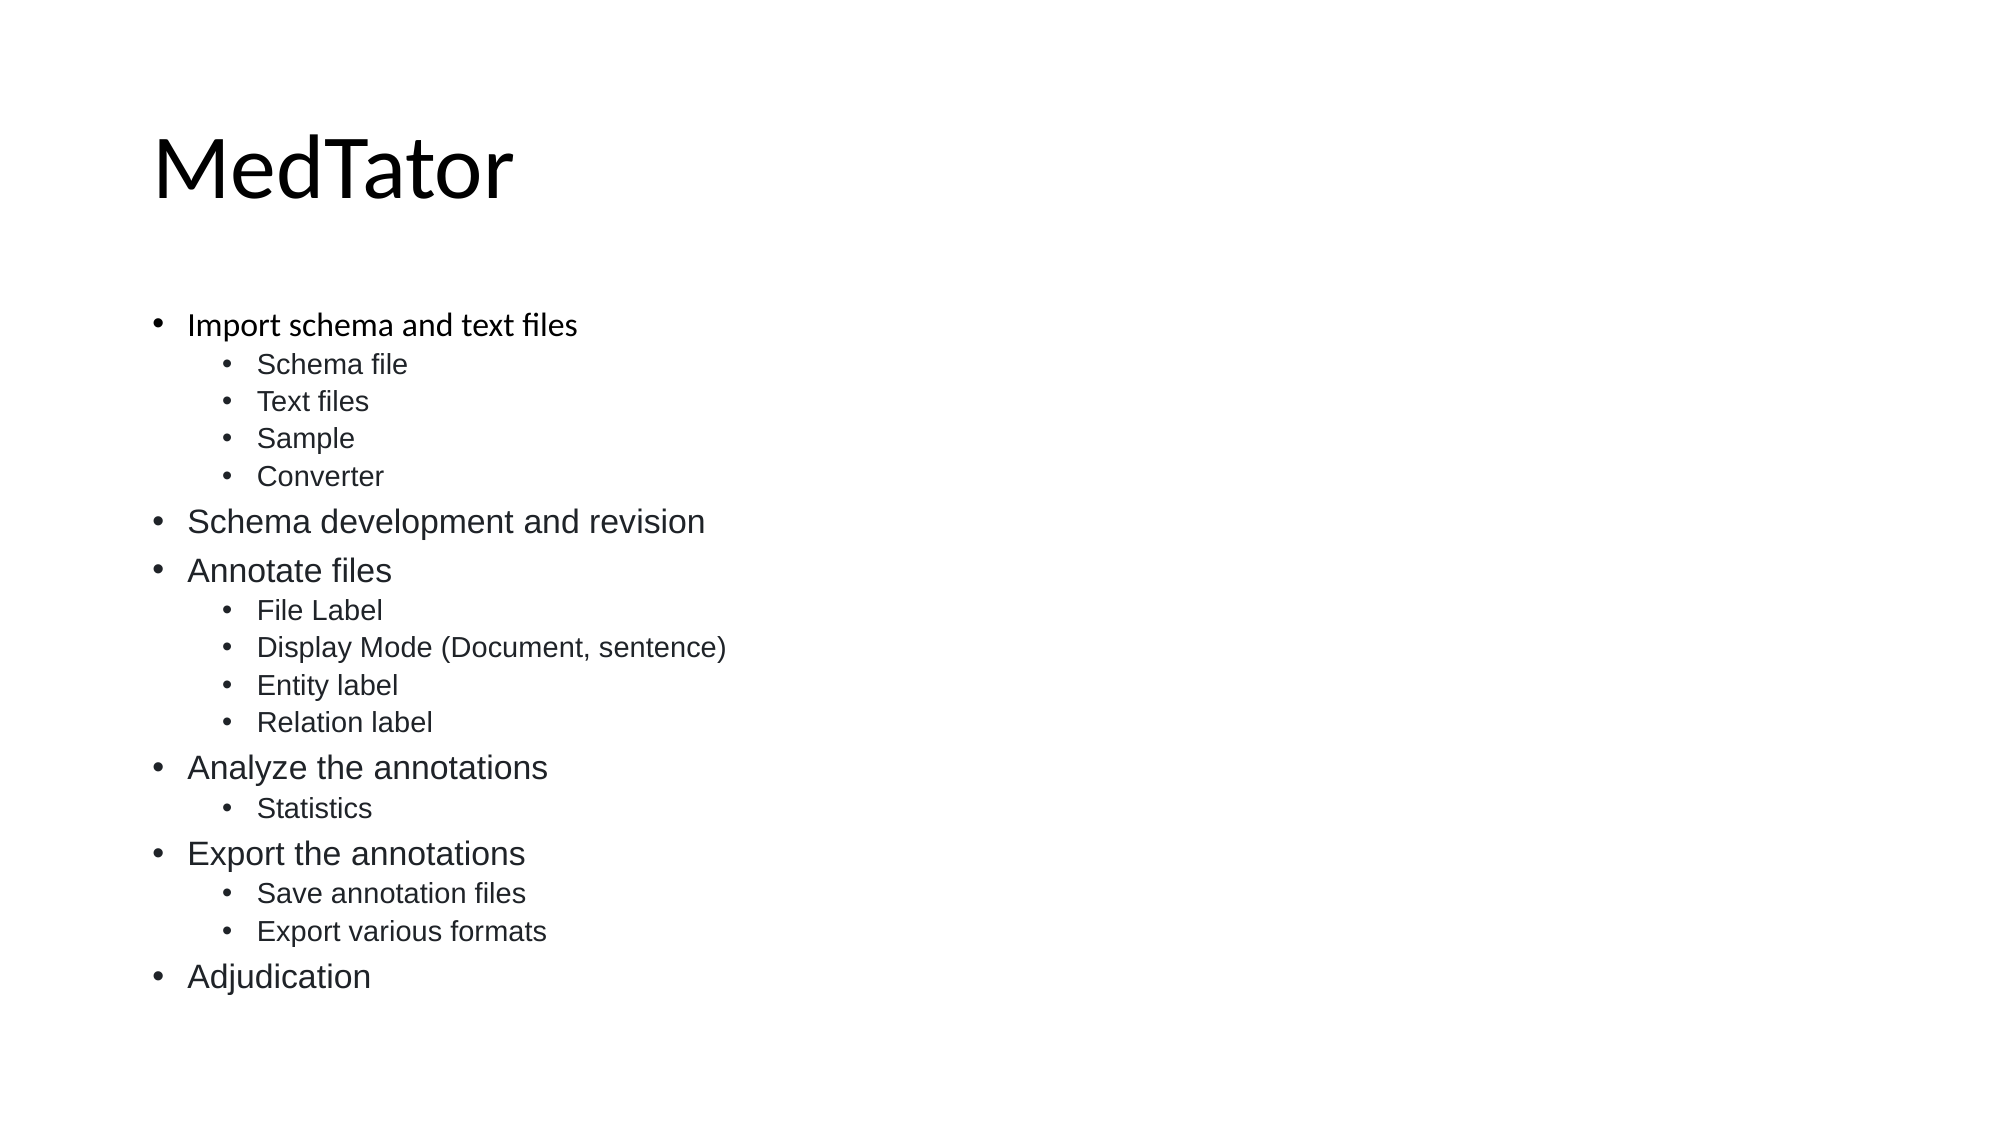

# MedTator
Import schema and text files
Schema file
Text files
Sample
Converter
Schema development and revision
Annotate files
File Label
Display Mode (Document, sentence)
Entity label
Relation label
Analyze the annotations
Statistics
Export the annotations
Save annotation files
Export various formats
Adjudication